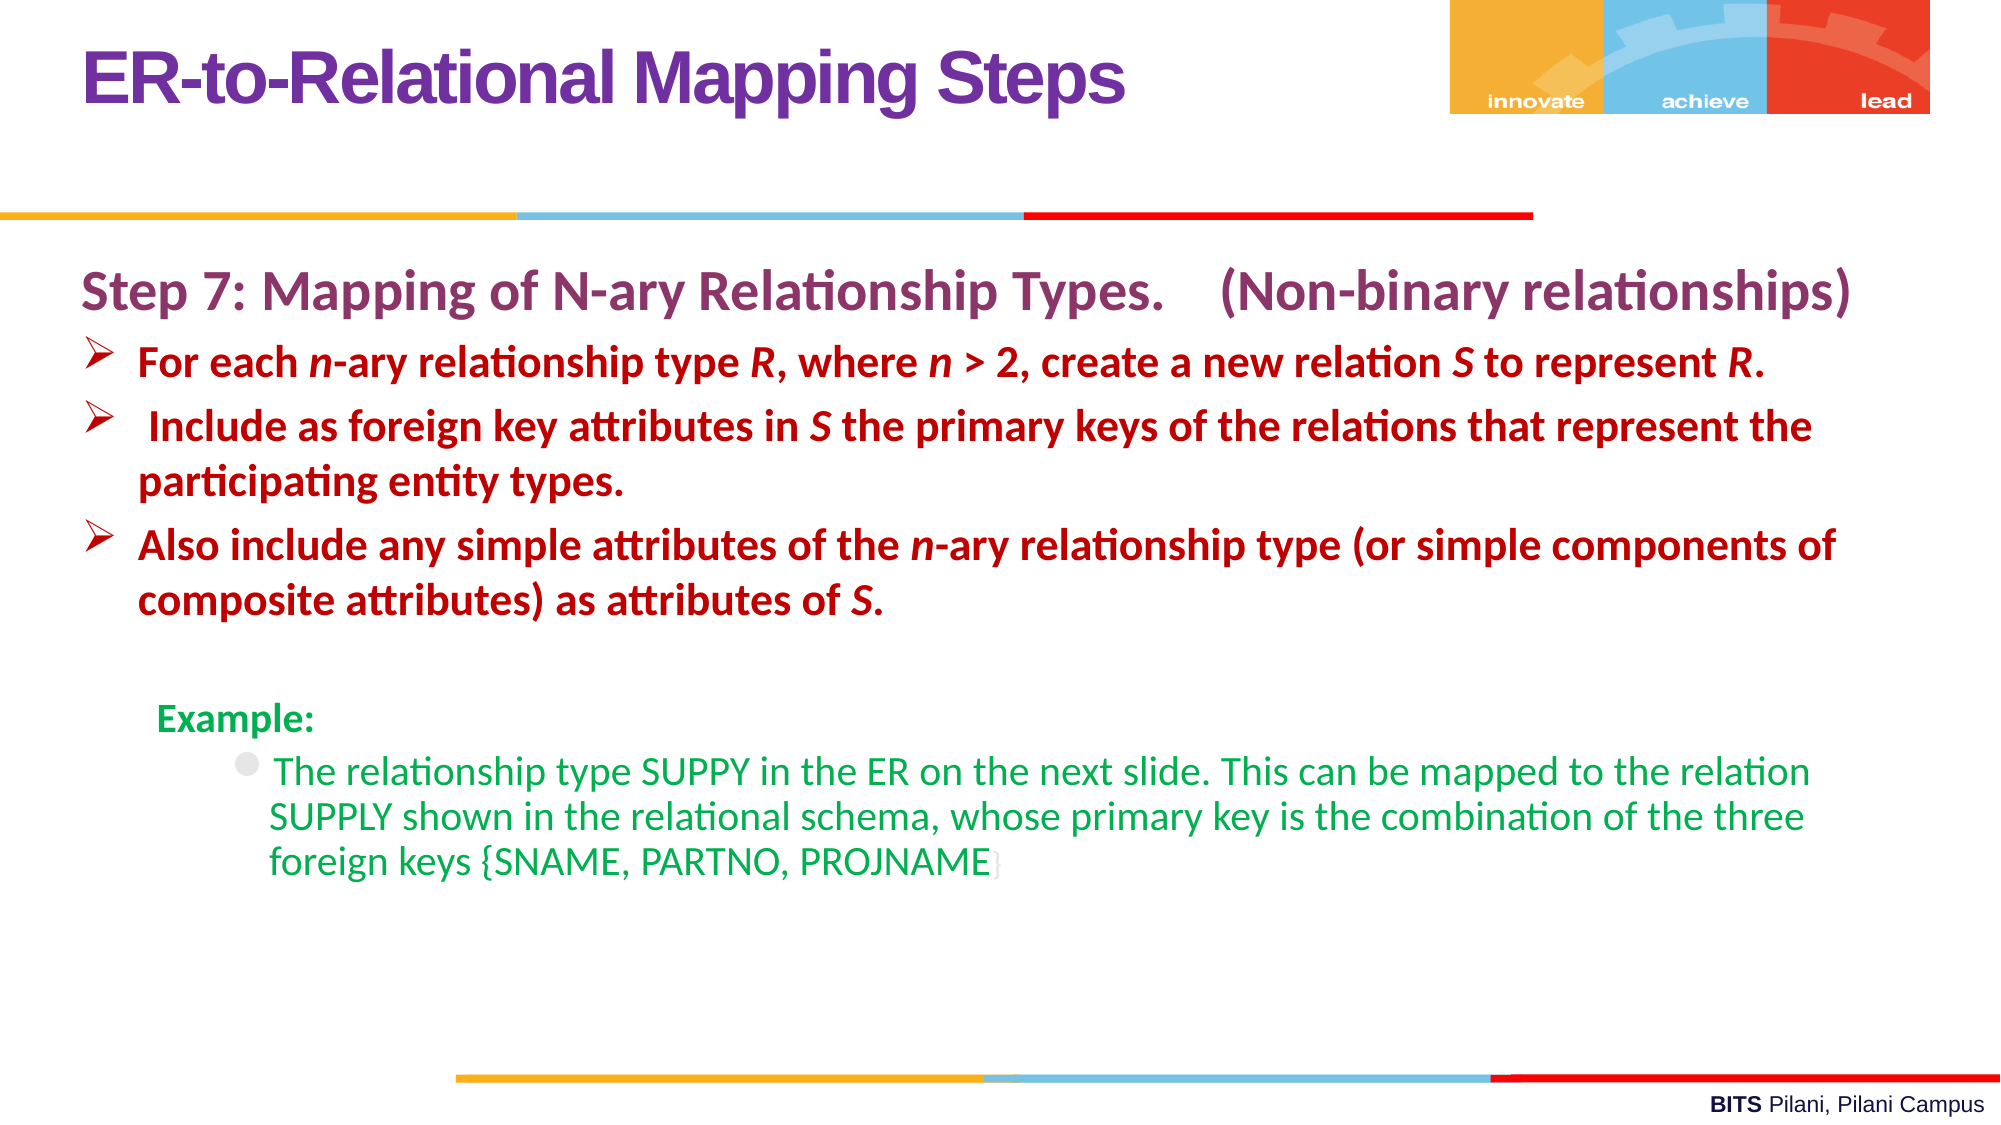

ER-to-Relational Mapping Steps

Step 7: Mapping of N-ary Relationship Types.    (Non-binary relationships)
For each n-ary relationship type R, where n > 2, create a new relation S to represent R.
 Include as foreign key attributes in S the primary keys of the relations that represent the participating entity types.
Also include any simple attributes of the n-ary relationship type (or simple components of composite attributes) as attributes of S.

Example:
The relationship type SUPPY in the ER on the next slide. This can be mapped to the relation SUPPLY shown in the relational schema, whose primary key is the combination of the three foreign keys {SNAME, PARTNO, PROJNAME}